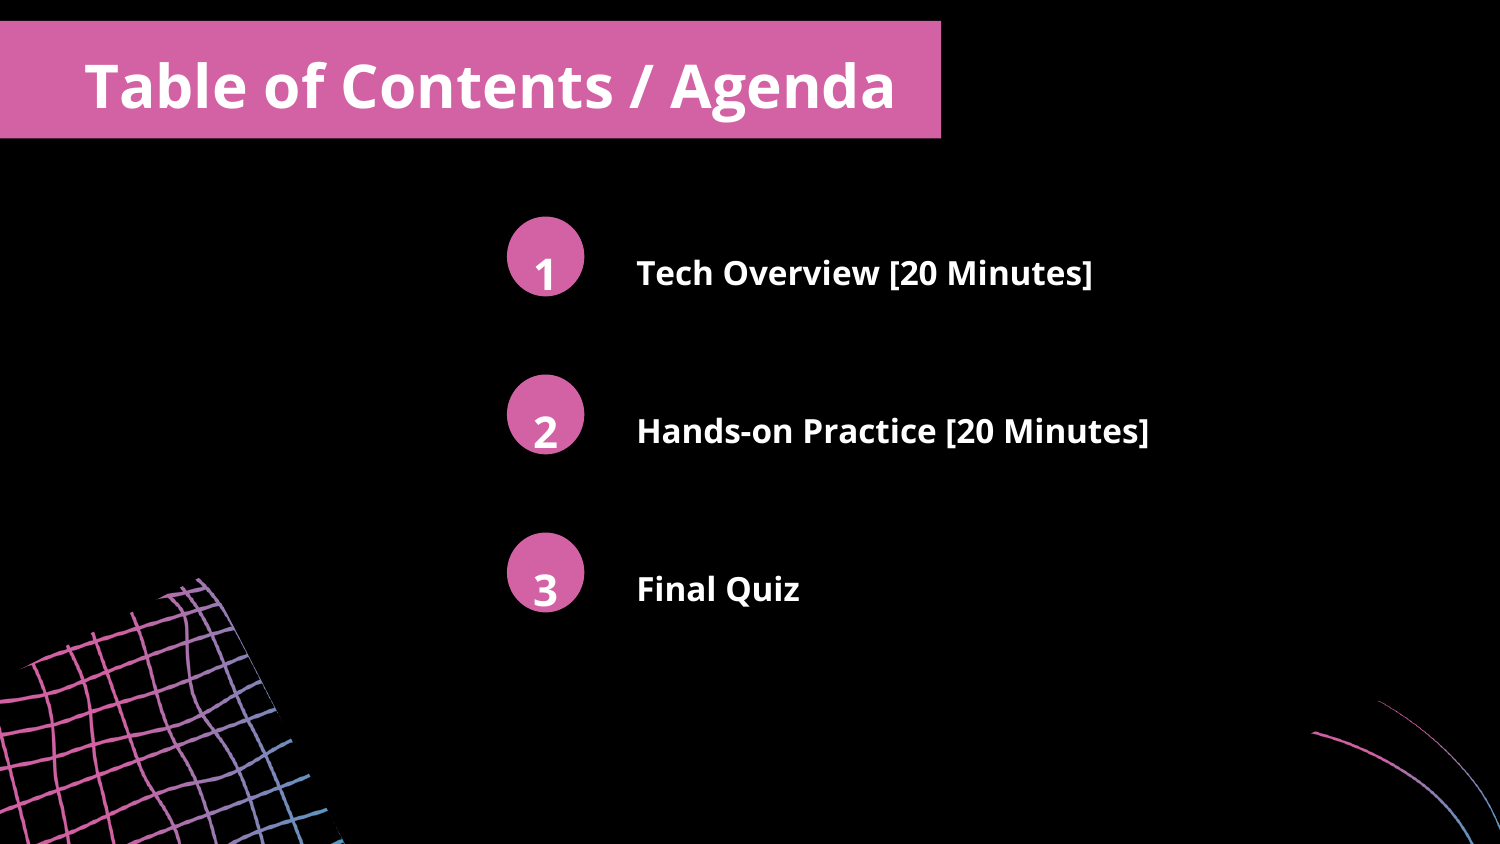

Table of Contents / Agenda

1
Tech Overview [20 Minutes]

2
Hands-on Practice [20 Minutes]

3
Final Quiz